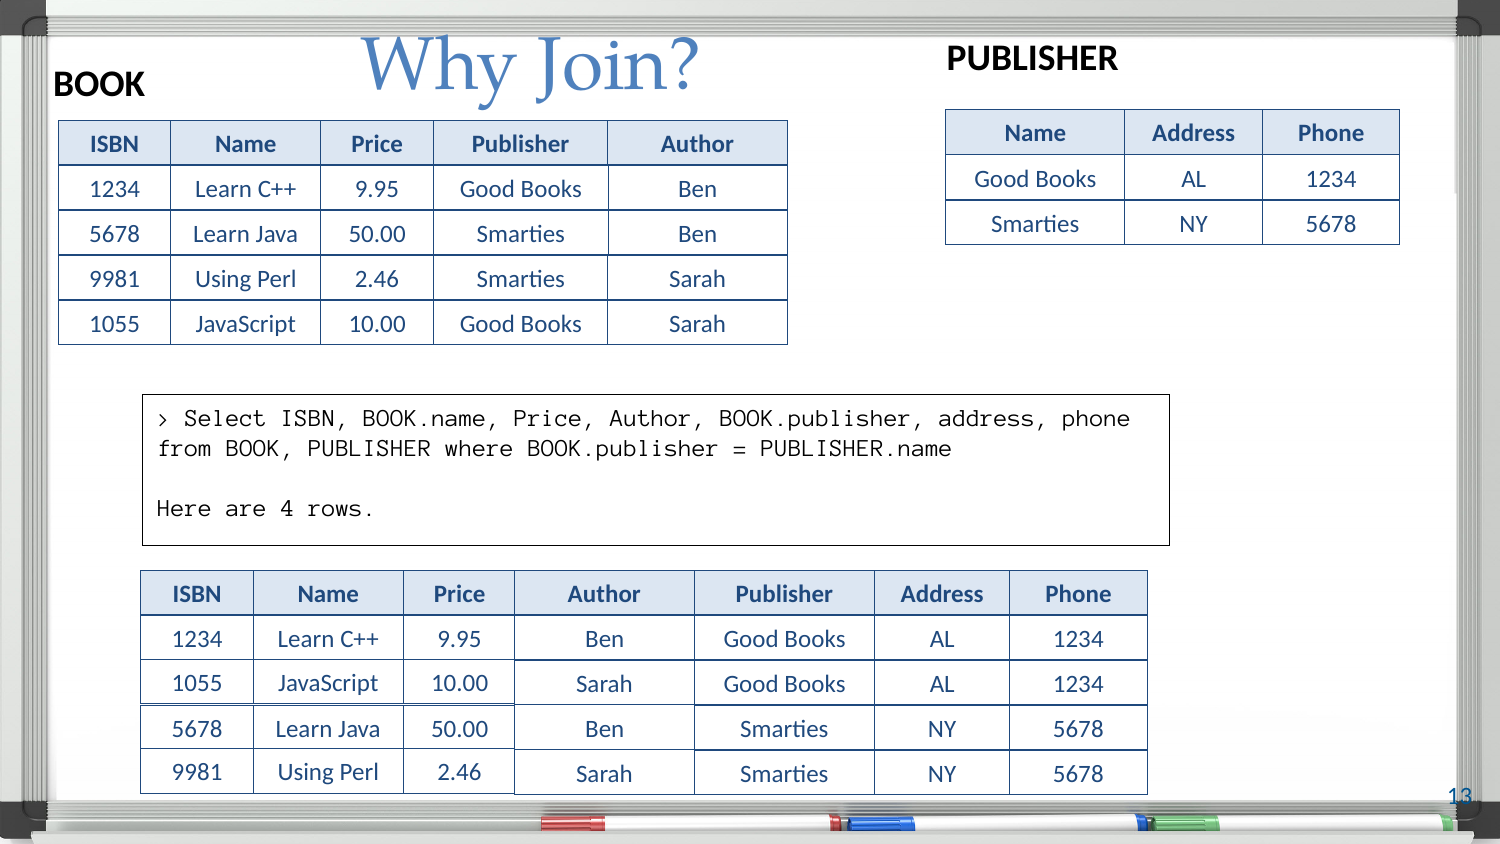

# Why Join?
PUBLISHER
BOOK
Phone
Name
Address
ISBN
Name
Price
Publisher
Author
1234
AL
Good Books
1234
Learn C++
9.95
Good Books
Ben
5678
NY
Smarties
5678
Learn Java
50.00
Smarties
Ben
9981
Using Perl
2.46
Smarties
Sarah
1055
JavaScript
10.00
Good Books
Sarah
> Select ISBN, BOOK.name, Price, Author, BOOK.publisher, address, phone from BOOK, PUBLISHER where BOOK.publisher = PUBLISHER.name

Here are 4 rows.

Publisher
Phone
ISBN
Name
Price
Address
Author
Ben
Good Books
AL
1234
1234
Learn C++
9.95
1055
JavaScript
10.00
Good Books
AL
1234
Sarah
Ben
Smarties
NY
5678
5678
Learn Java
50.00
9981
Using Perl
2.46
Sarah
Smarties
NY
5678
13
Streams of bytes … two ways (into your program and out of your program)
Disks, consoles, sockets, keyboards, printers
Know how to talk streams and you can talk to anything
Initialization (constructor) is different. Use is the same.